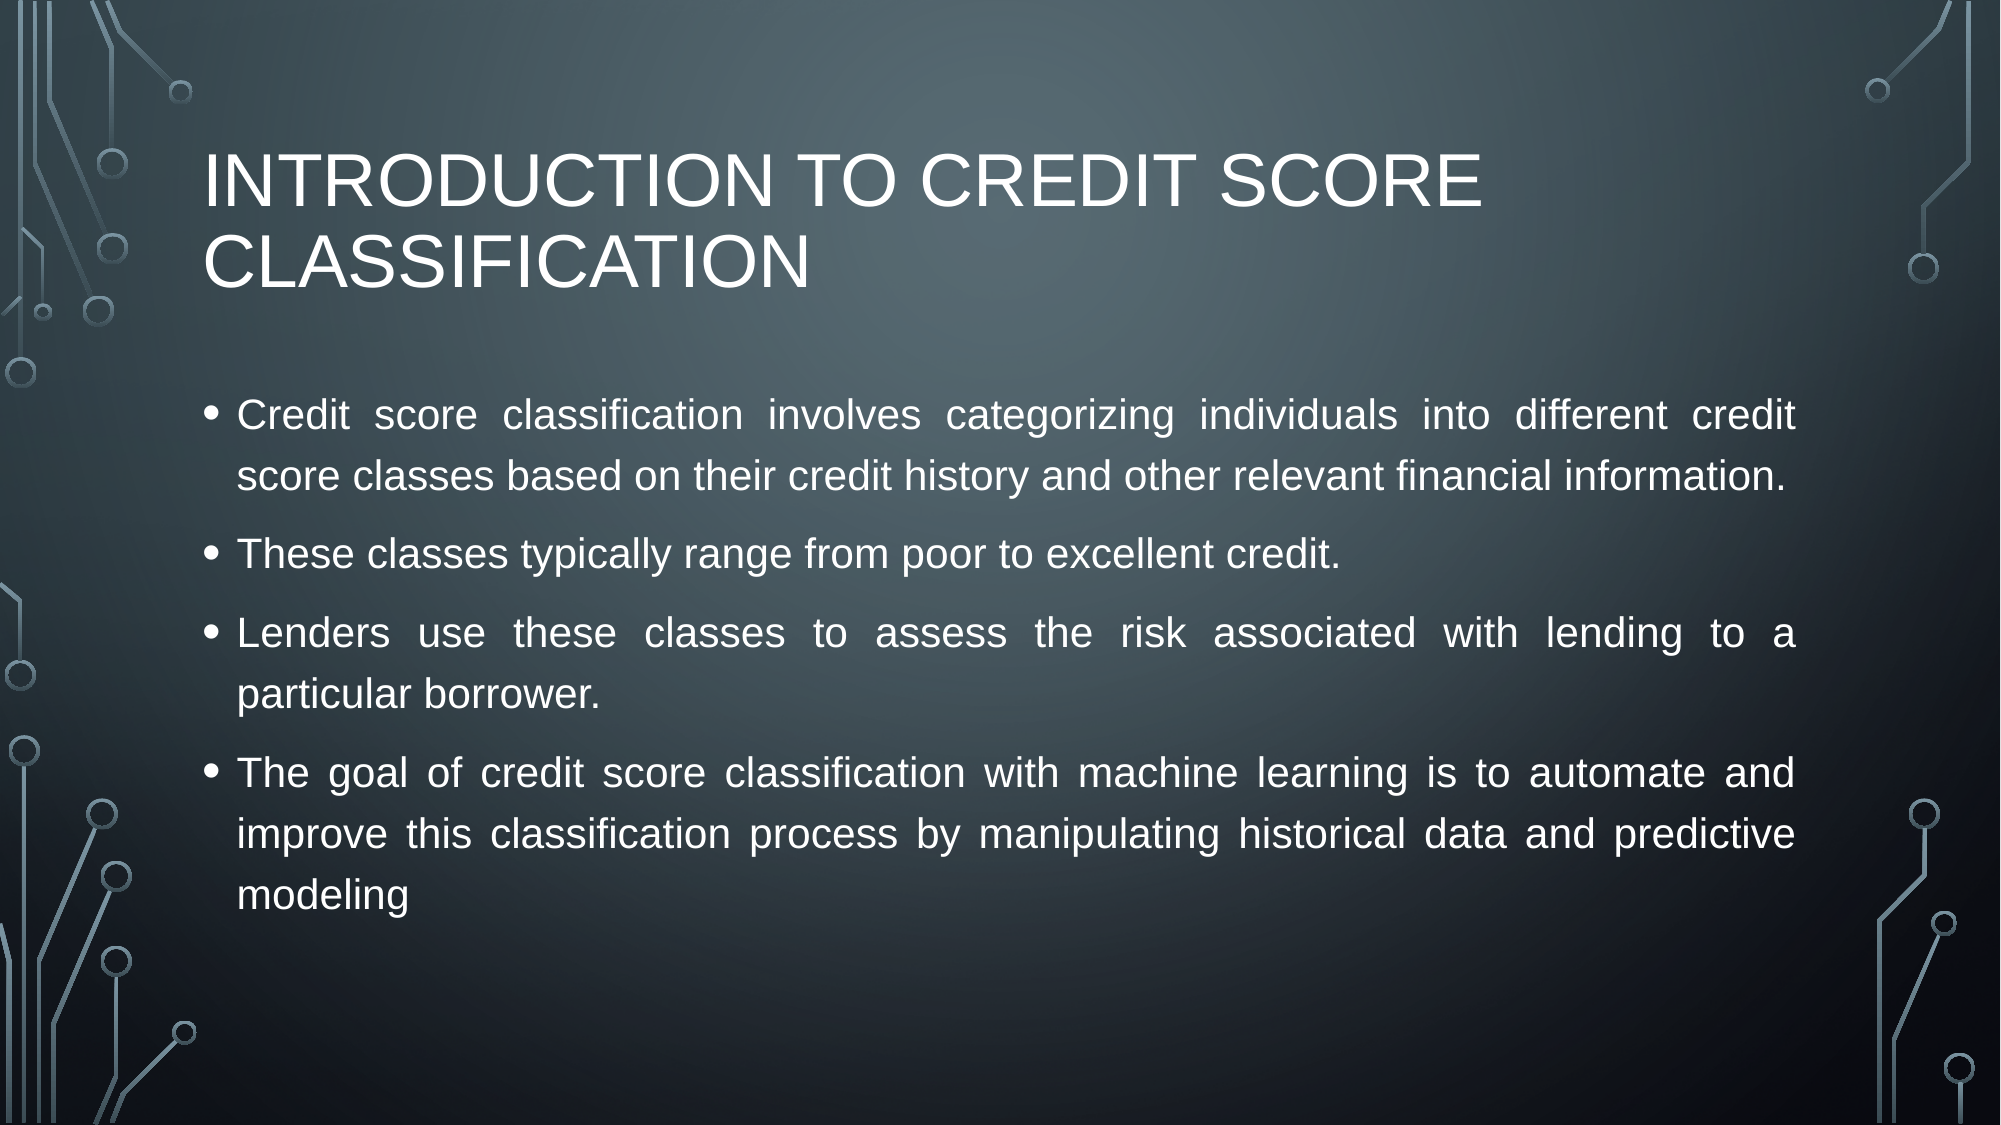

# Introduction to credit score classification
Credit score classification involves categorizing individuals into different credit score classes based on their credit history and other relevant financial information.
These classes typically range from poor to excellent credit.
Lenders use these classes to assess the risk associated with lending to a particular borrower.
The goal of credit score classification with machine learning is to automate and improve this classification process by manipulating historical data and predictive modeling